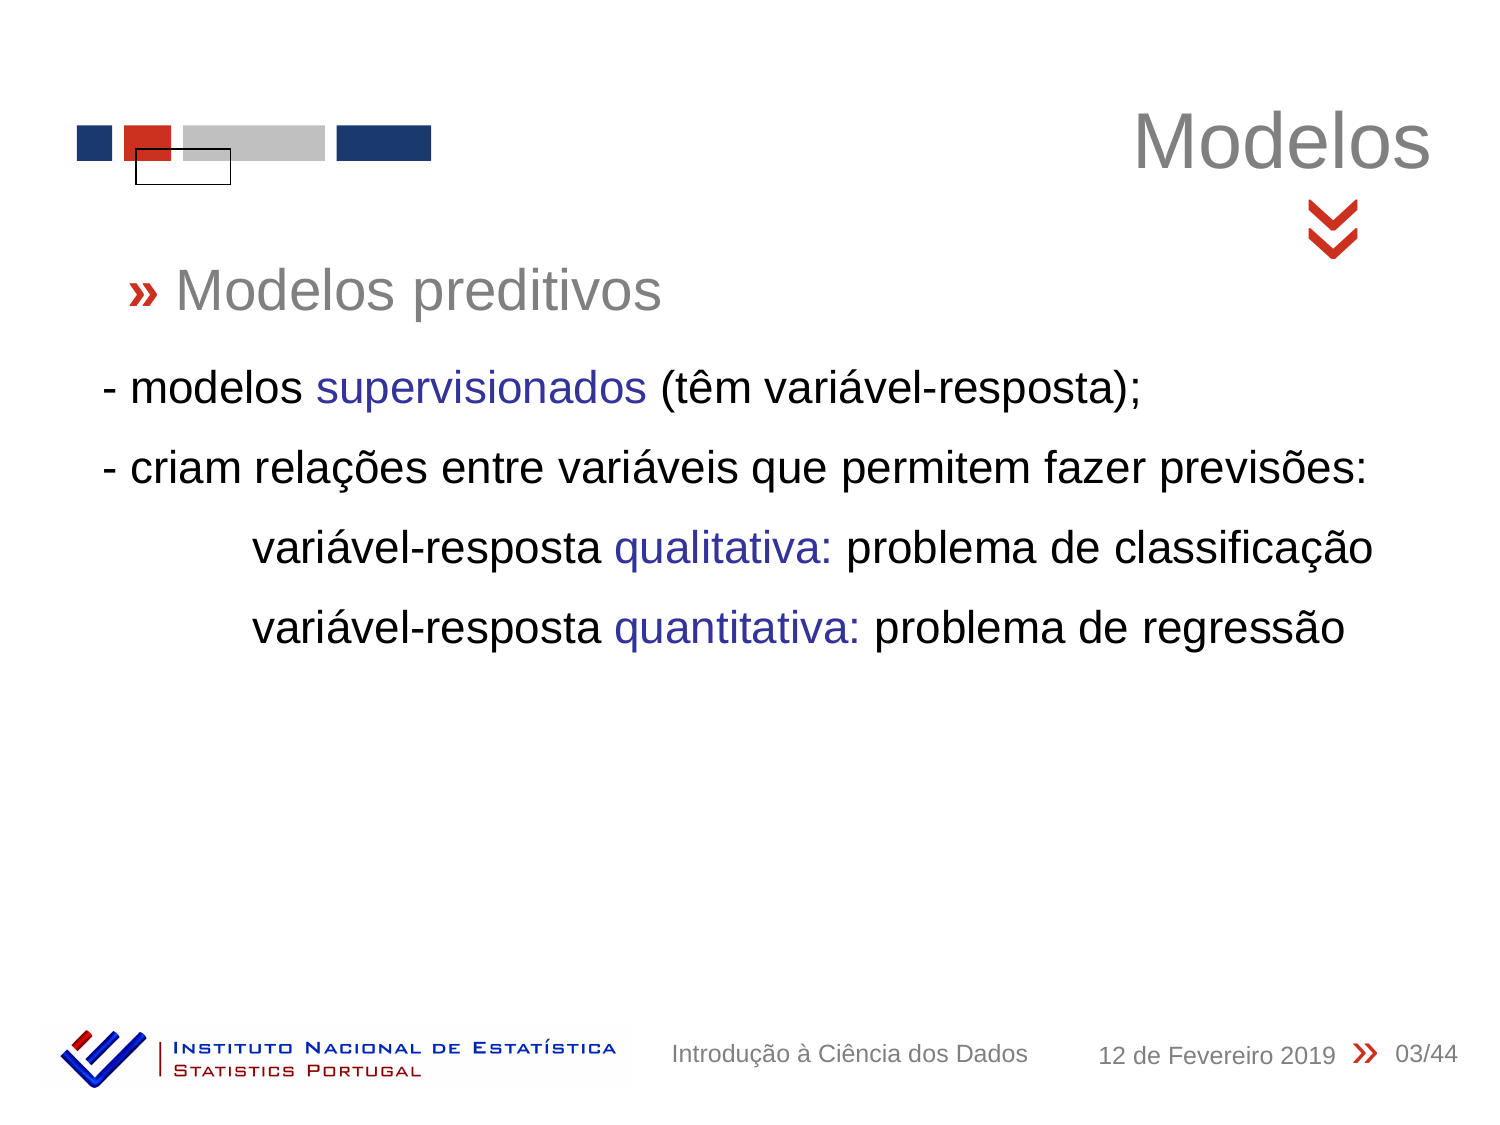

Modelos
«
» Modelos preditivos
- modelos supervisionados (têm variável-resposta);
- criam relações entre variáveis que permitem fazer previsões:
	variável-resposta qualitativa: problema de classificação
	variável-resposta quantitativa: problema de regressão
03